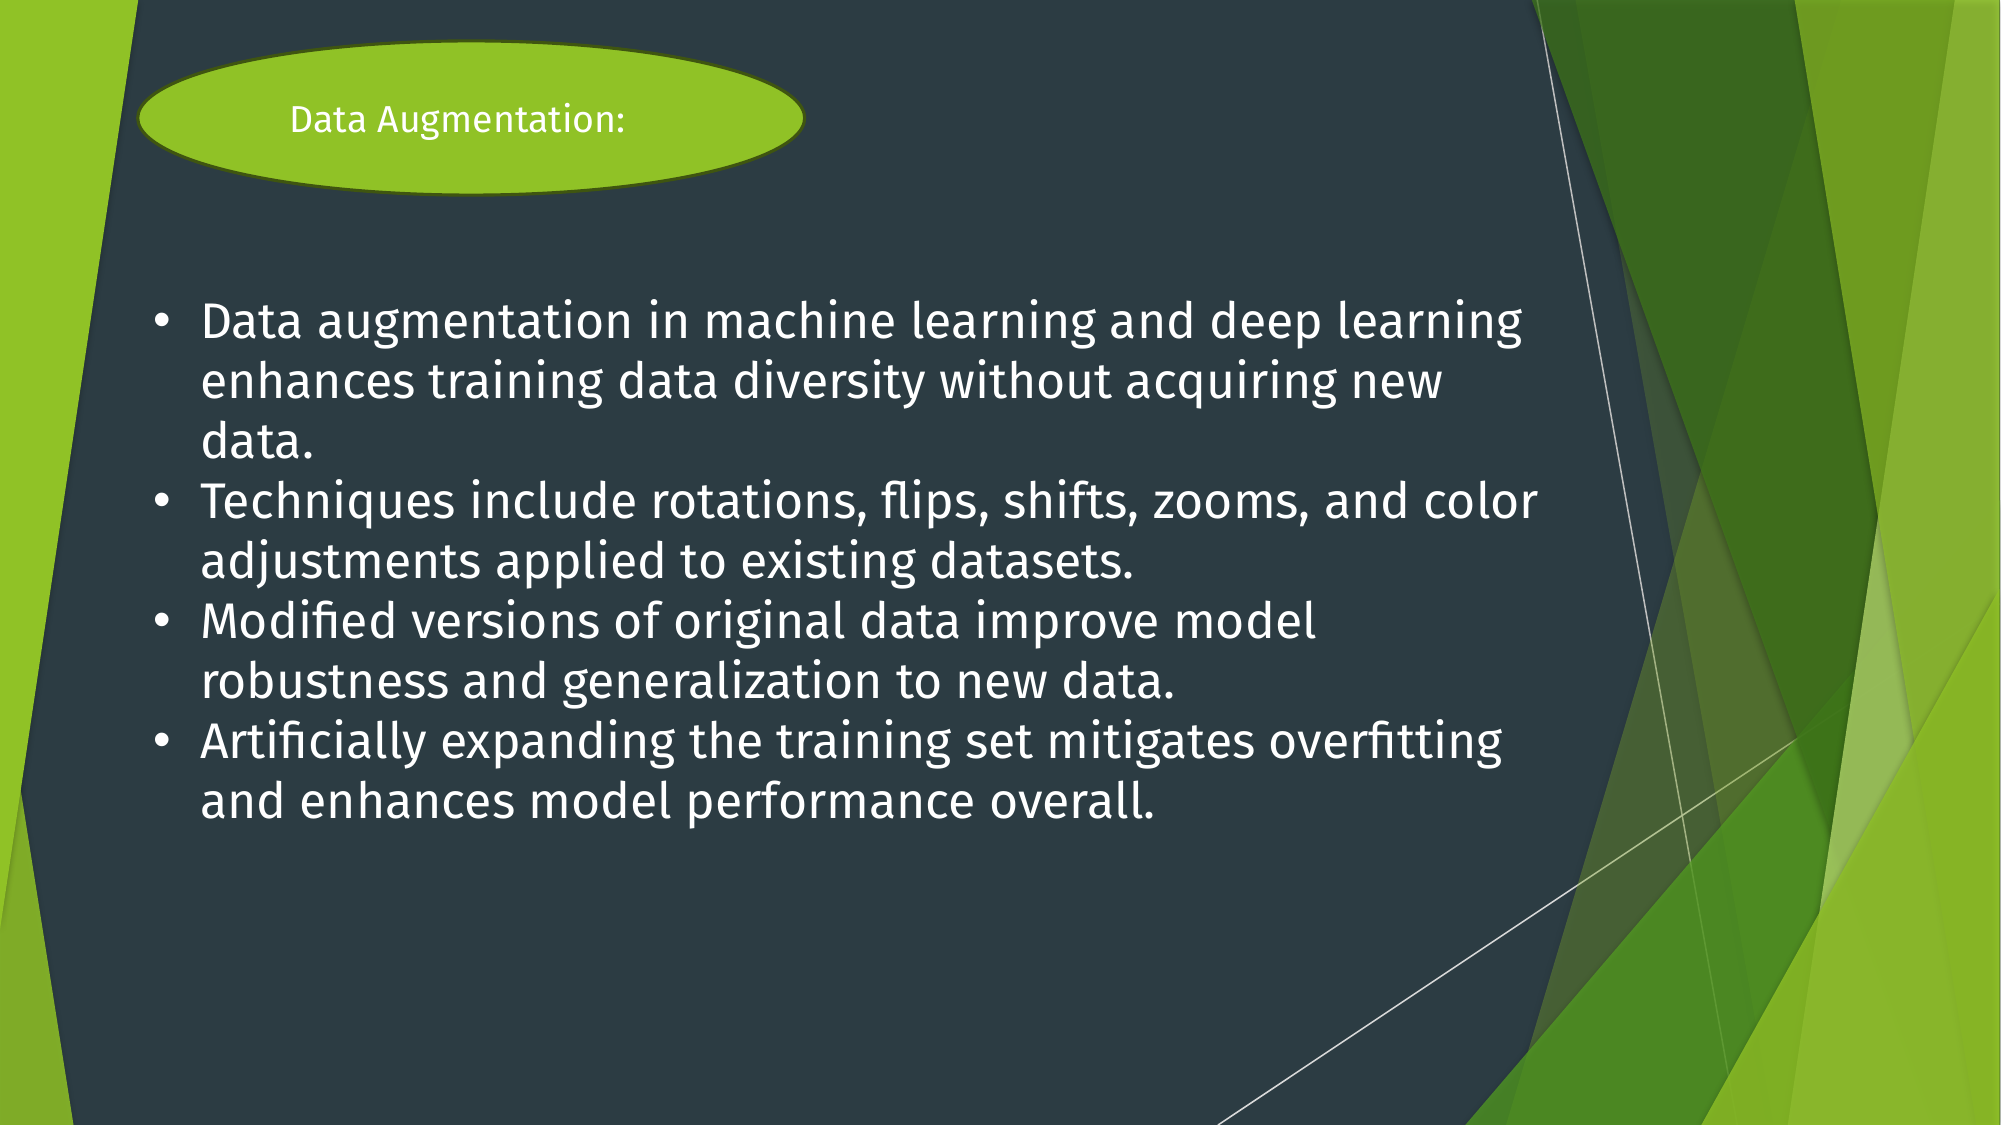

Data Augmentation:
Data augmentation in machine learning and deep learning enhances training data diversity without acquiring new data.
Techniques include rotations, flips, shifts, zooms, and color adjustments applied to existing datasets.
Modified versions of original data improve model robustness and generalization to new data.
Artificially expanding the training set mitigates overfitting and enhances model performance overall.